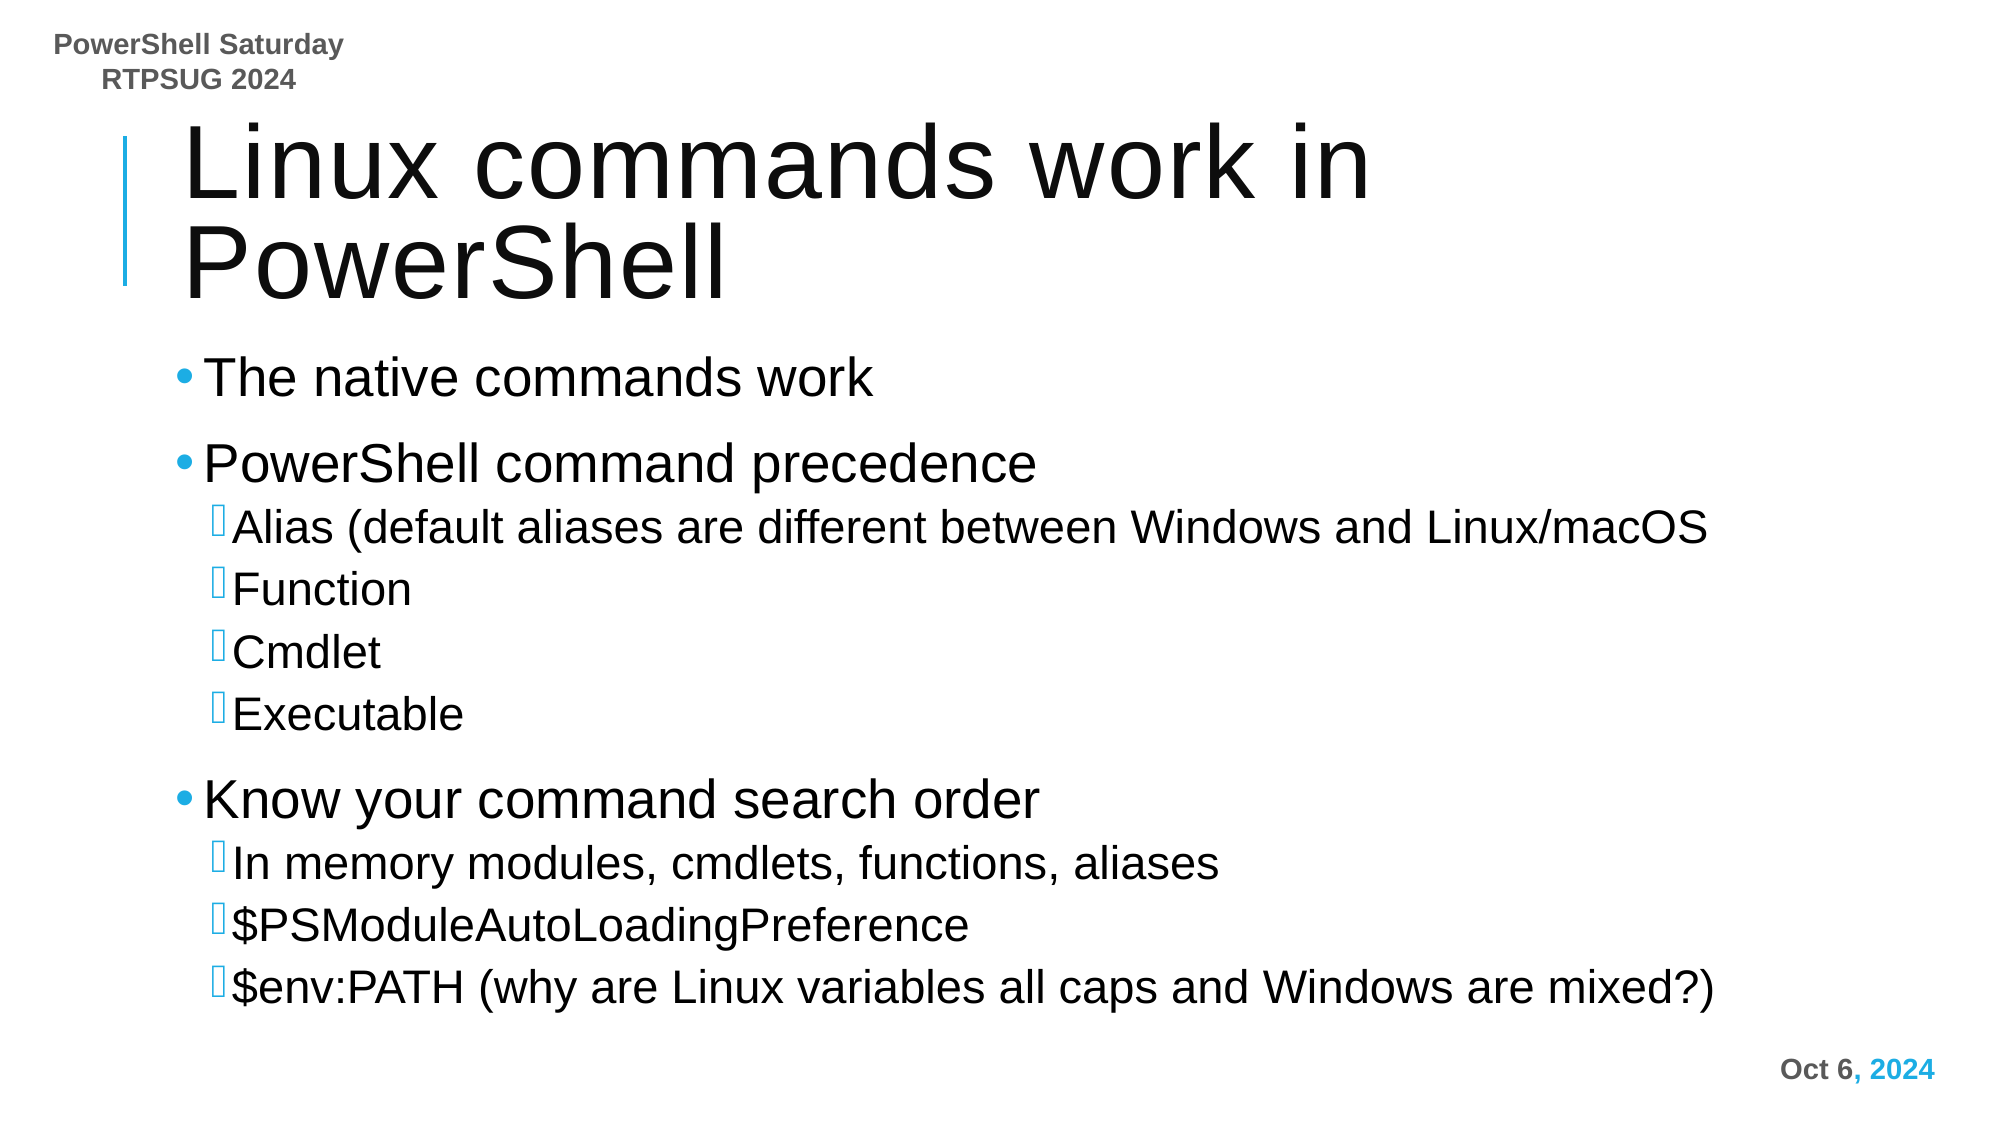

# Linux commands work in PowerShell
The native commands work
PowerShell command precedence
Alias (default aliases are different between Windows and Linux/macOS
Function
Cmdlet
Executable
Know your command search order
In memory modules, cmdlets, functions, aliases
$PSModuleAutoLoadingPreference
$env:PATH (why are Linux variables all caps and Windows are mixed?)